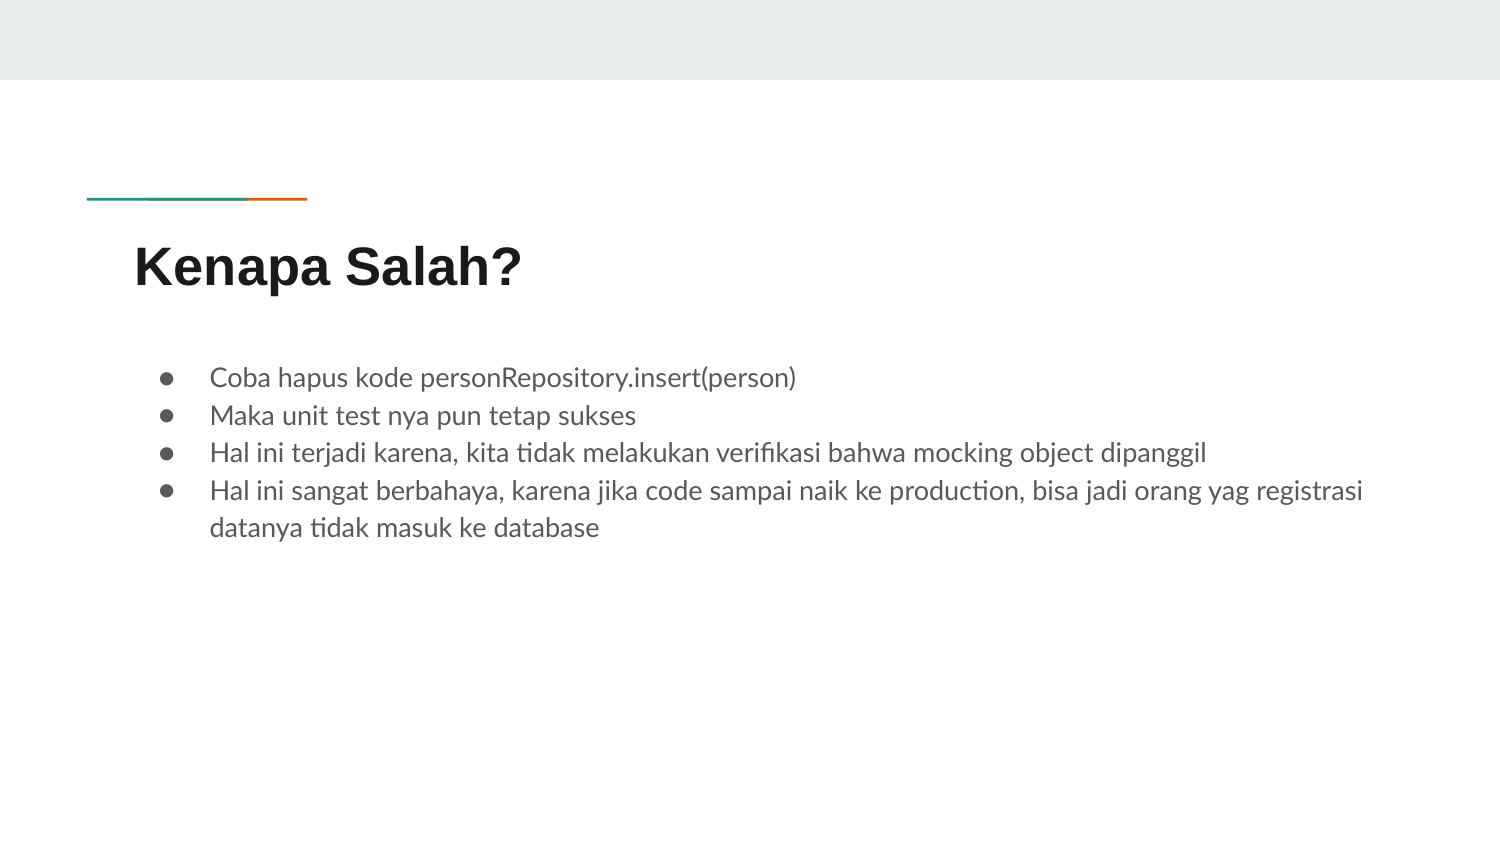

# Kenapa Salah?
Coba hapus kode personRepository.insert(person)
Maka unit test nya pun tetap sukses
Hal ini terjadi karena, kita tidak melakukan verifikasi bahwa mocking object dipanggil
Hal ini sangat berbahaya, karena jika code sampai naik ke production, bisa jadi orang yag registrasi datanya tidak masuk ke database